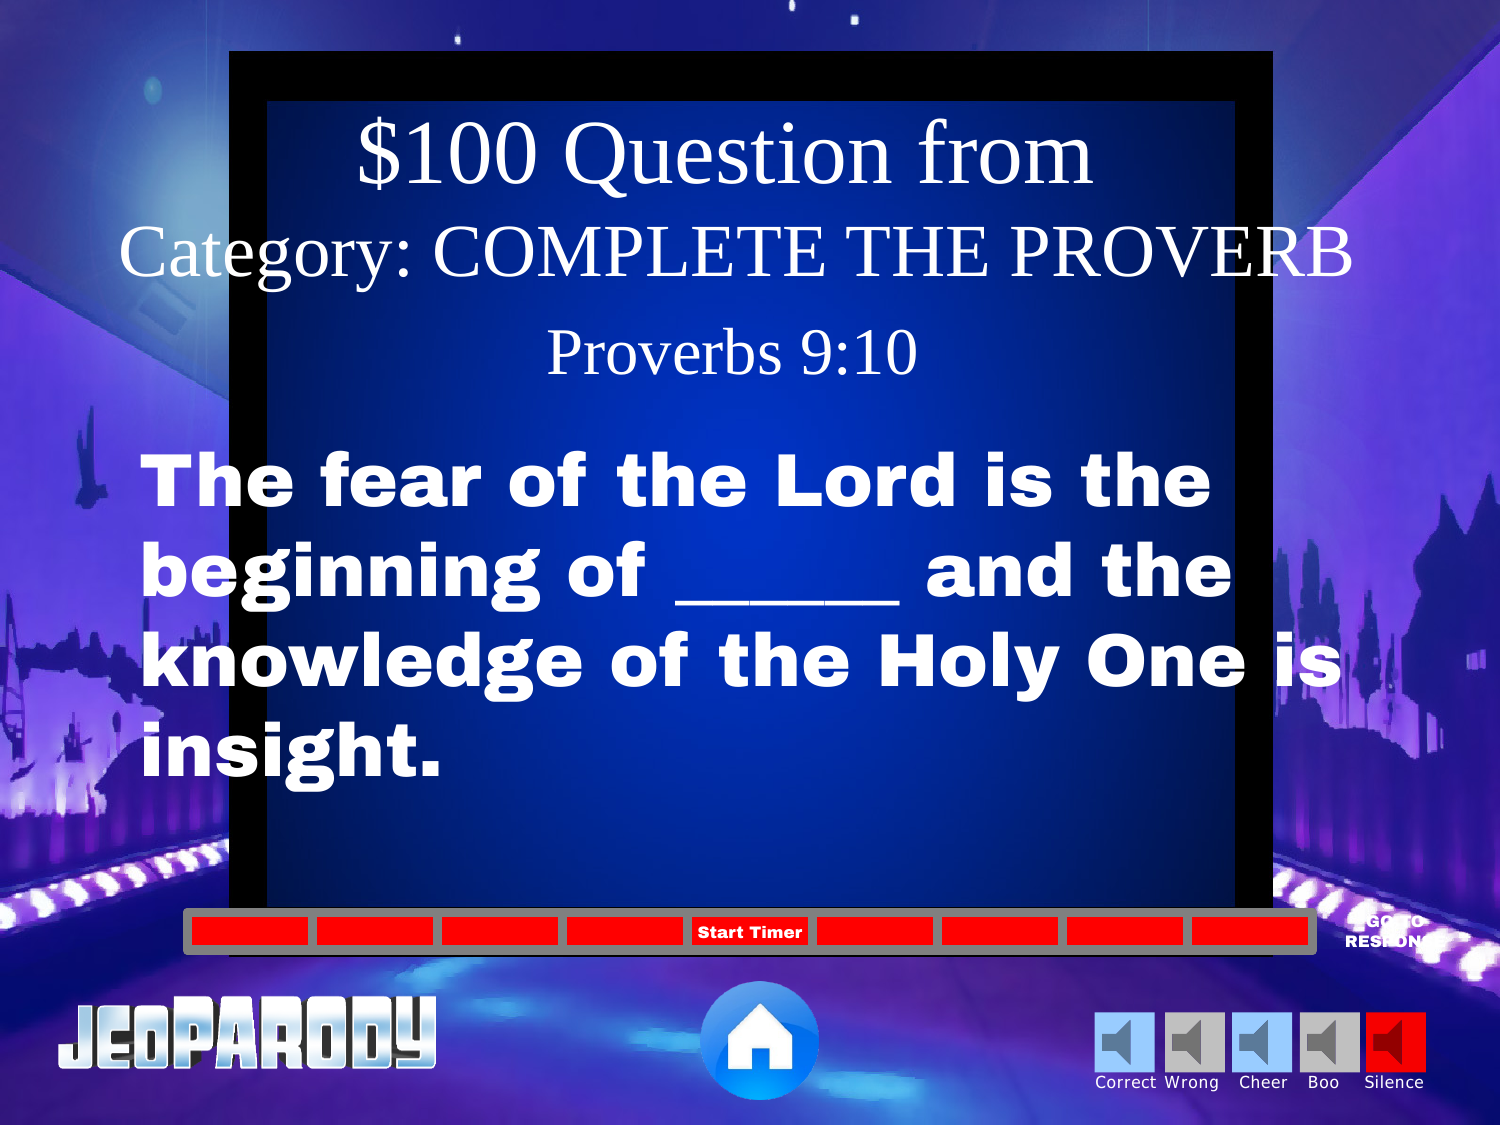

$100 Question from
Category: COMPLETE THE PROVERB
Proverbs 9:10
The fear of the Lord is the beginning of ______ and the knowledge of the Holy One is insight.